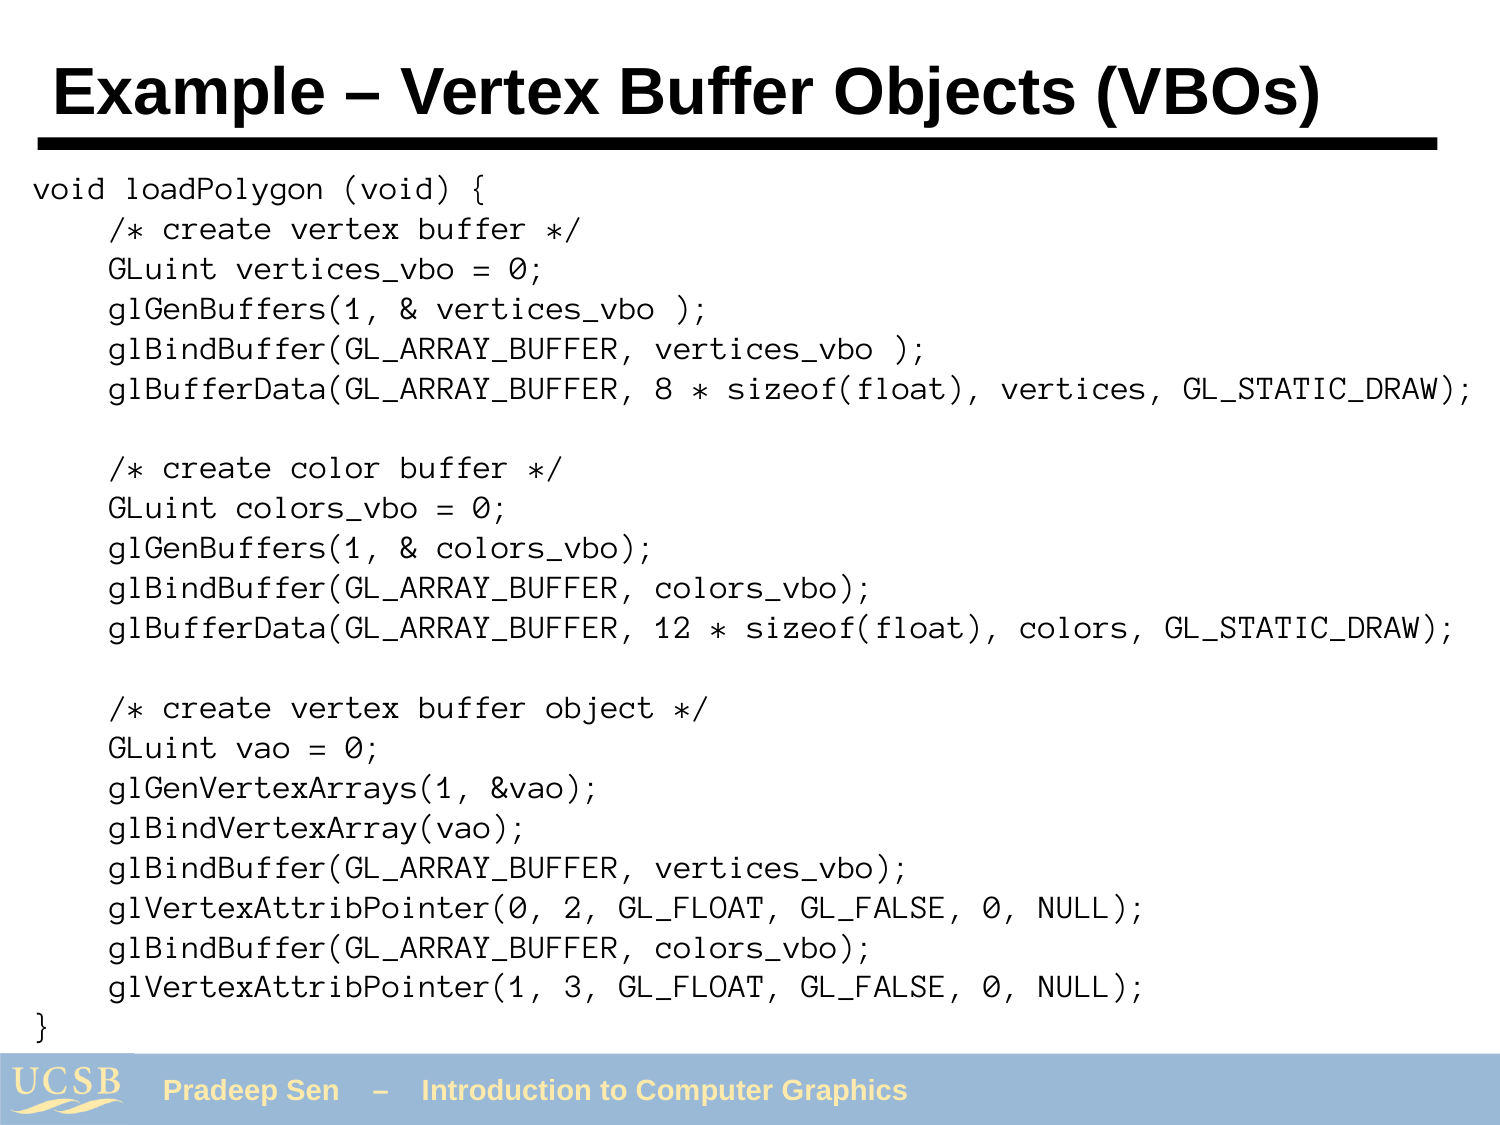

# Example – Vertex Buffer Objects (VBOs)
void loadPolygon (void) {
	/* create vertex buffer */
	GLuint vertices_vbo = 0;
	glGenBuffers(1, & vertices_vbo );
	glBindBuffer(GL_ARRAY_BUFFER, vertices_vbo );
	glBufferData(GL_ARRAY_BUFFER, 8 * sizeof(float), vertices, GL_STATIC_DRAW);

	/* create color buffer */
	GLuint colors_vbo = 0;
	glGenBuffers(1, & colors_vbo);
	glBindBuffer(GL_ARRAY_BUFFER, colors_vbo);
	glBufferData(GL_ARRAY_BUFFER, 12 * sizeof(float), colors, GL_STATIC_DRAW);

	/* create vertex buffer object */
	GLuint vao = 0;
	glGenVertexArrays(1, &vao);
	glBindVertexArray(vao);
	glBindBuffer(GL_ARRAY_BUFFER, vertices_vbo);
	glVertexAttribPointer(0, 2, GL_FLOAT, GL_FALSE, 0, NULL);
	glBindBuffer(GL_ARRAY_BUFFER, colors_vbo);
	glVertexAttribPointer(1, 3, GL_FLOAT, GL_FALSE, 0, NULL);
}